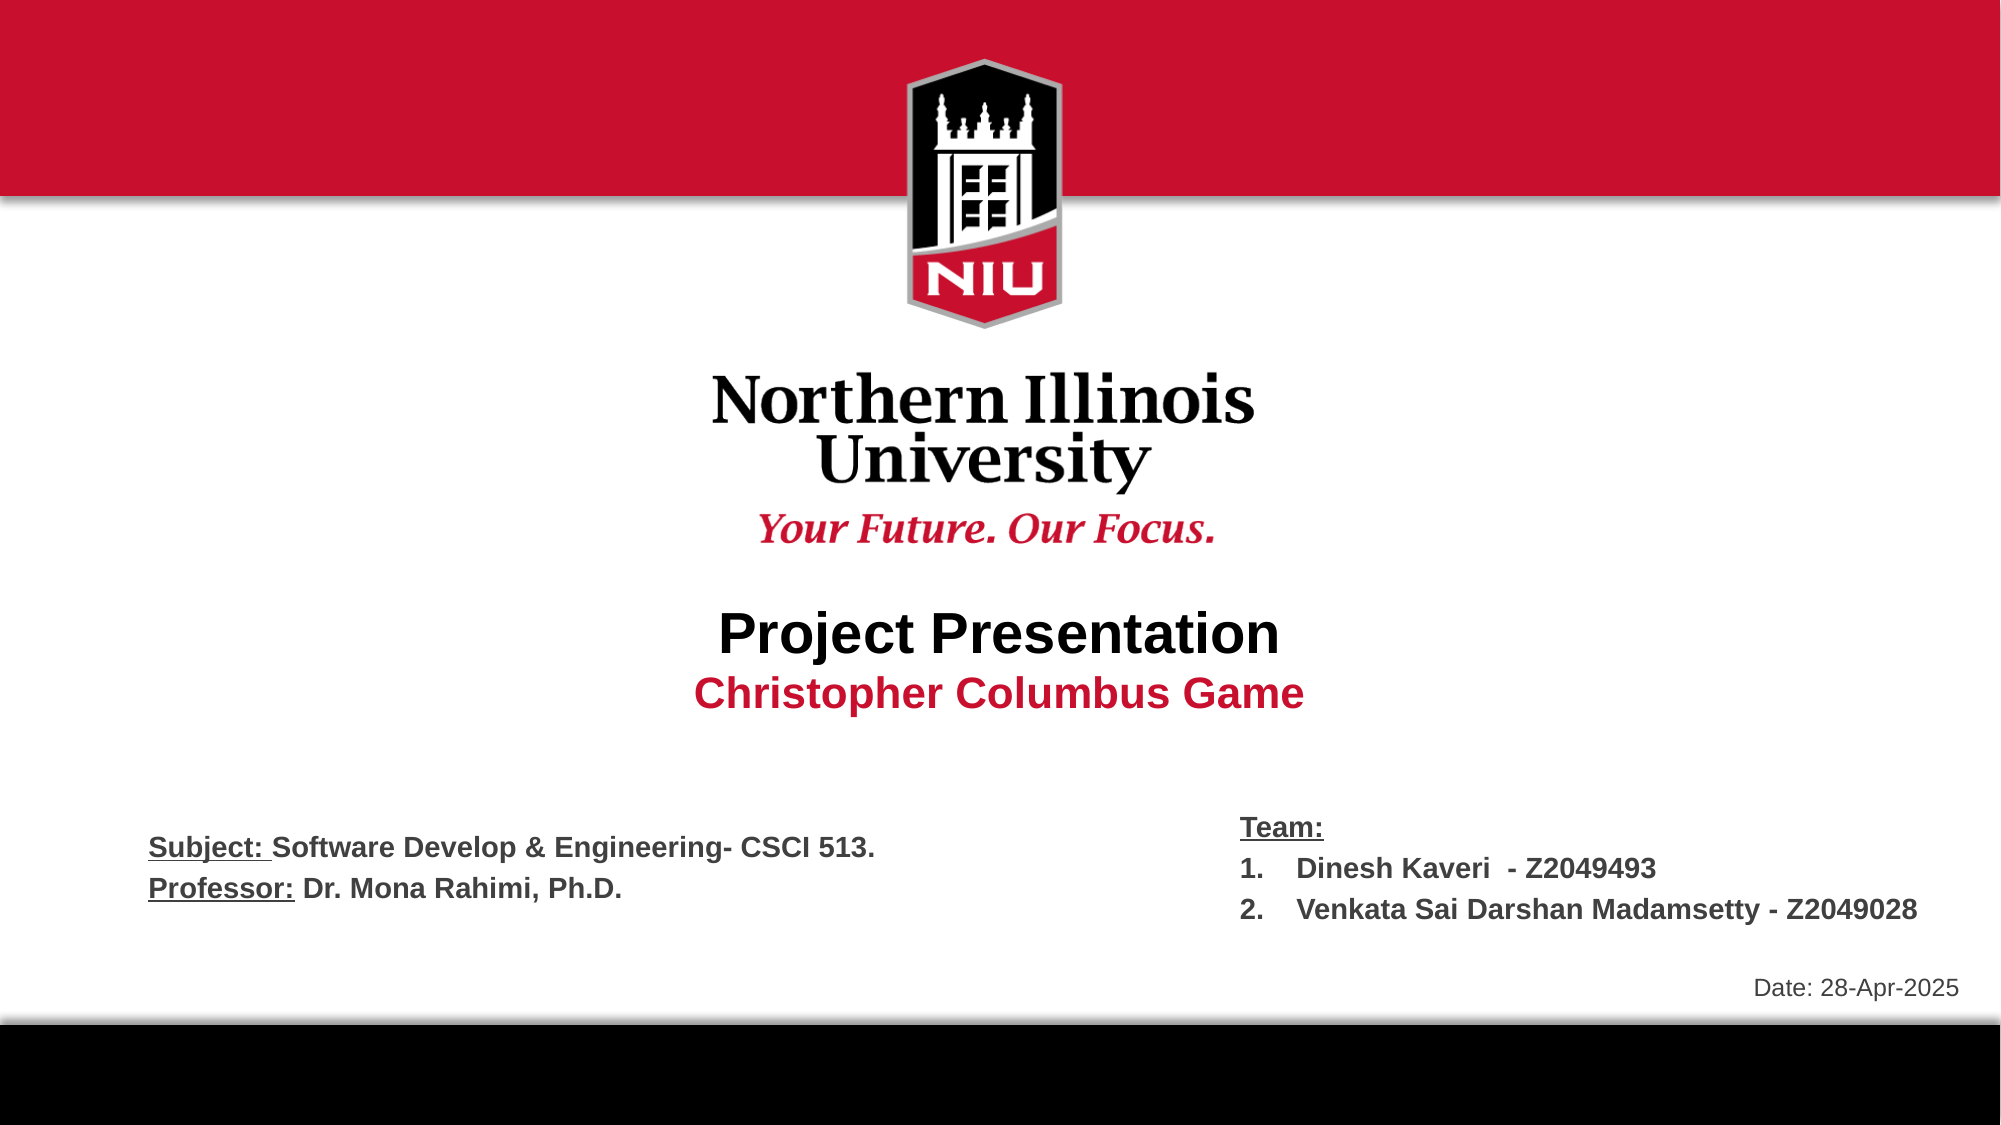

# Project Presentation Christopher Columbus Game
Team:
Dinesh Kaveri  - Z2049493
Venkata Sai Darshan Madamsetty - Z2049028

Date: 28-Apr-2025
Subject: Software Develop & Engineering- CSCI 513.
Professor: Dr. Mona Rahimi, Ph.D.